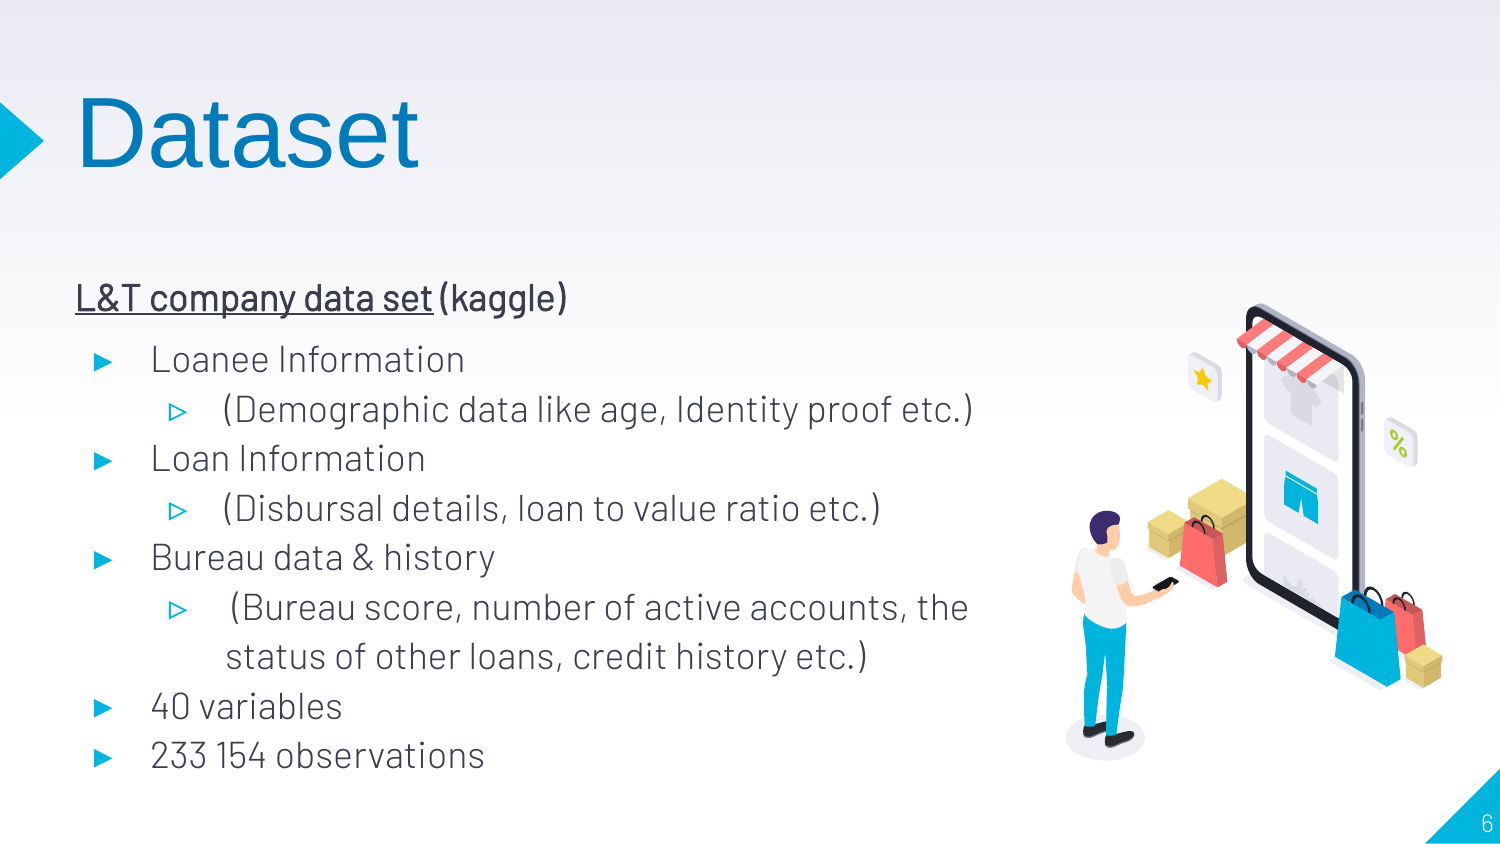

# Dataset
L&T company data set (kaggle)
Loanee Information
(Demographic data like age, Identity proof etc.)
Loan Information
(Disbursal details, loan to value ratio etc.)
Bureau data & history
 (Bureau score, number of active accounts, the status of other loans, credit history etc.)
40 variables
233 154 observations

6